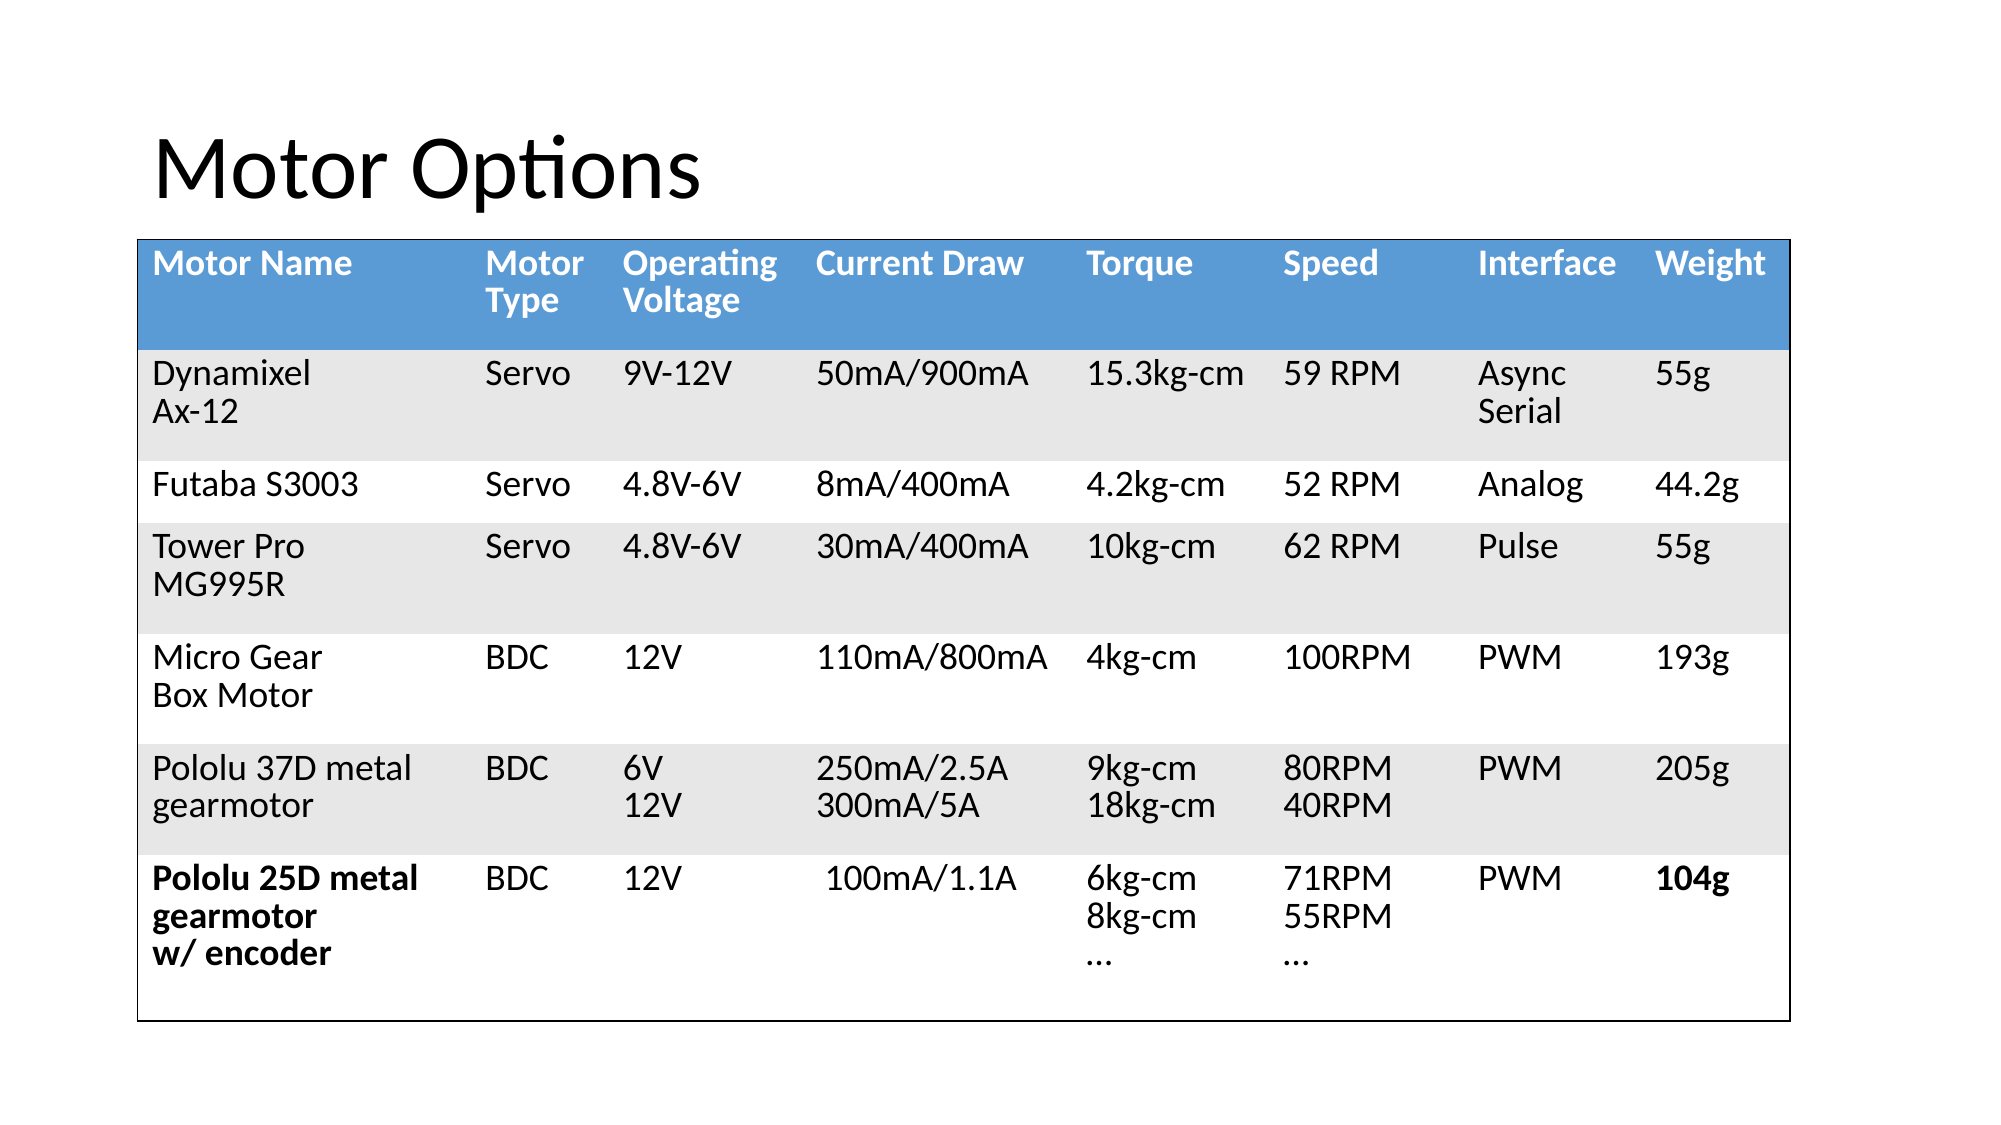

# Motor Options
| Motor Name | Motor Type | Operating Voltage | Current Draw | Torque | Speed | Interface | Weight |
| --- | --- | --- | --- | --- | --- | --- | --- |
| Dynamixel Ax-12 | Servo | 9V-12V | 50mA/900mA | 15.3kg-cm | 59 RPM | Async Serial | 55g |
| Futaba S3003 | Servo | 4.8V-6V | 8mA/400mA | 4.2kg-cm | 52 RPM | Analog | 44.2g |
| Tower Pro MG995R | Servo | 4.8V-6V | 30mA/400mA | 10kg-cm | 62 RPM | Pulse | 55g |
| Micro Gear Box Motor | BDC | 12V | 110mA/800mA | 4kg-cm | 100RPM | PWM | 193g |
| Pololu 37D metal gearmotor | BDC | 6V 12V | 250mA/2.5A 300mA/5A | 9kg-cm 18kg-cm | 80RPM 40RPM | PWM | 205g |
| Pololu 25D metal gearmotor w/ encoder | BDC | 12V | 100mA/1.1A | 6kg-cm 8kg-cm … | 71RPM 55RPM … | PWM | 104g |